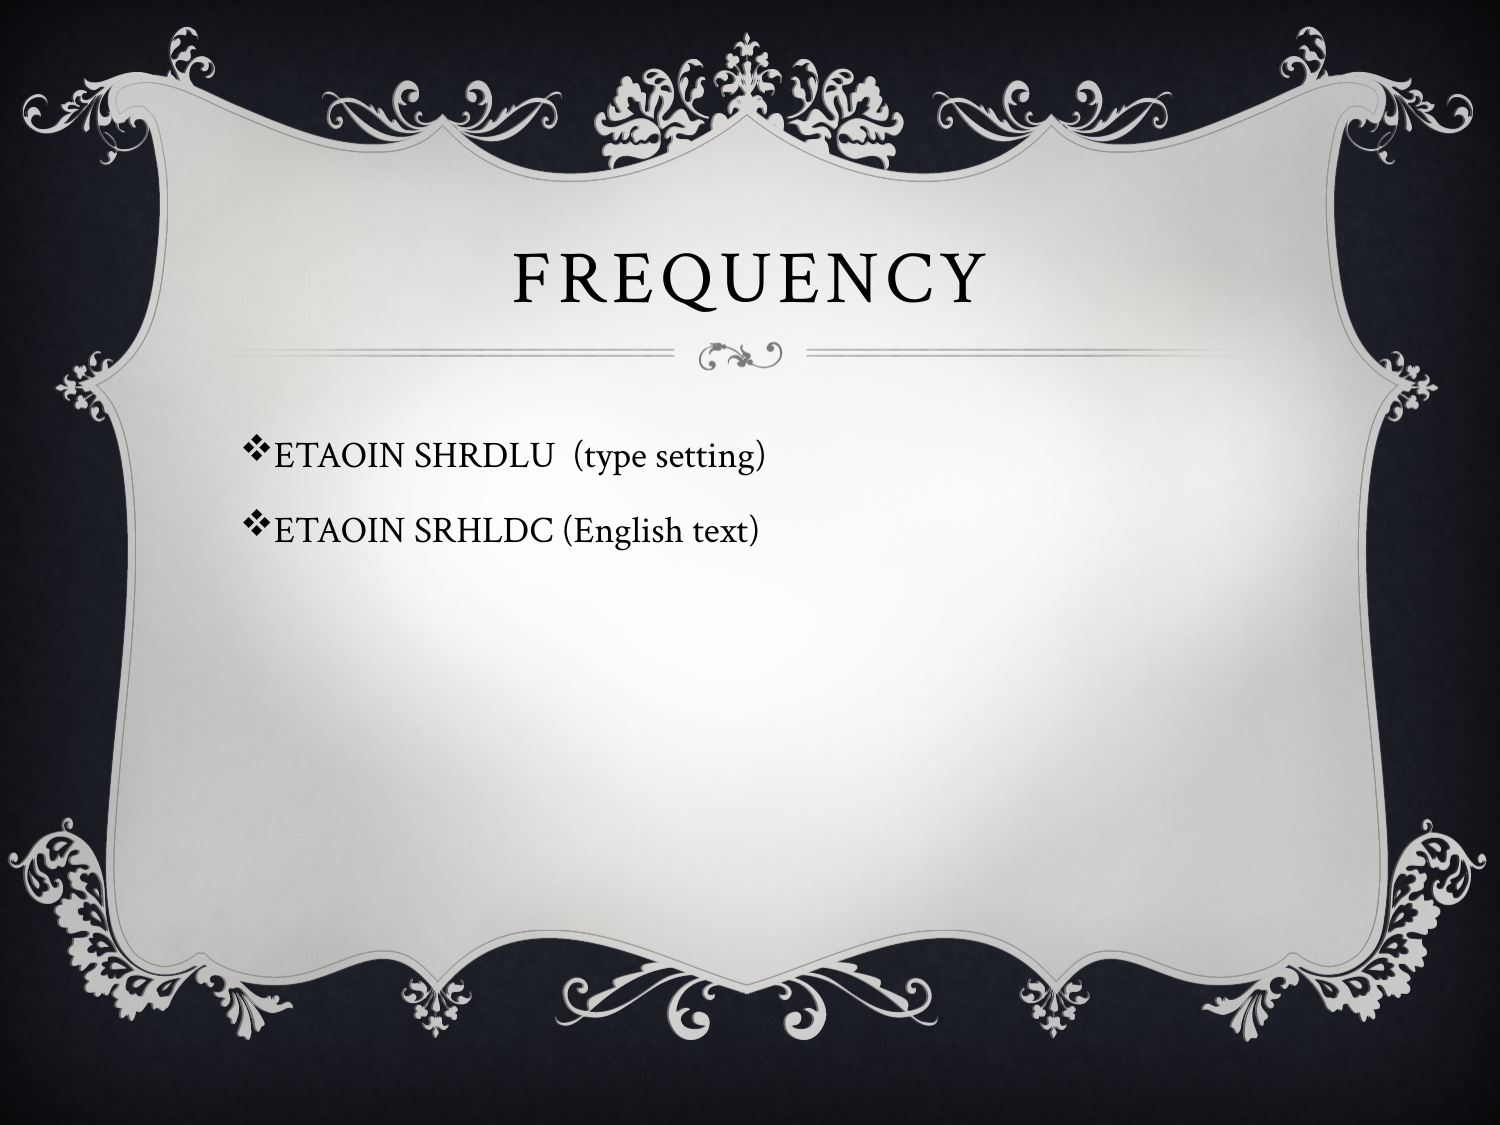

# Frequency
ETAOIN SHRDLU  (type setting)
ETAOIN SRHLDC (English text)